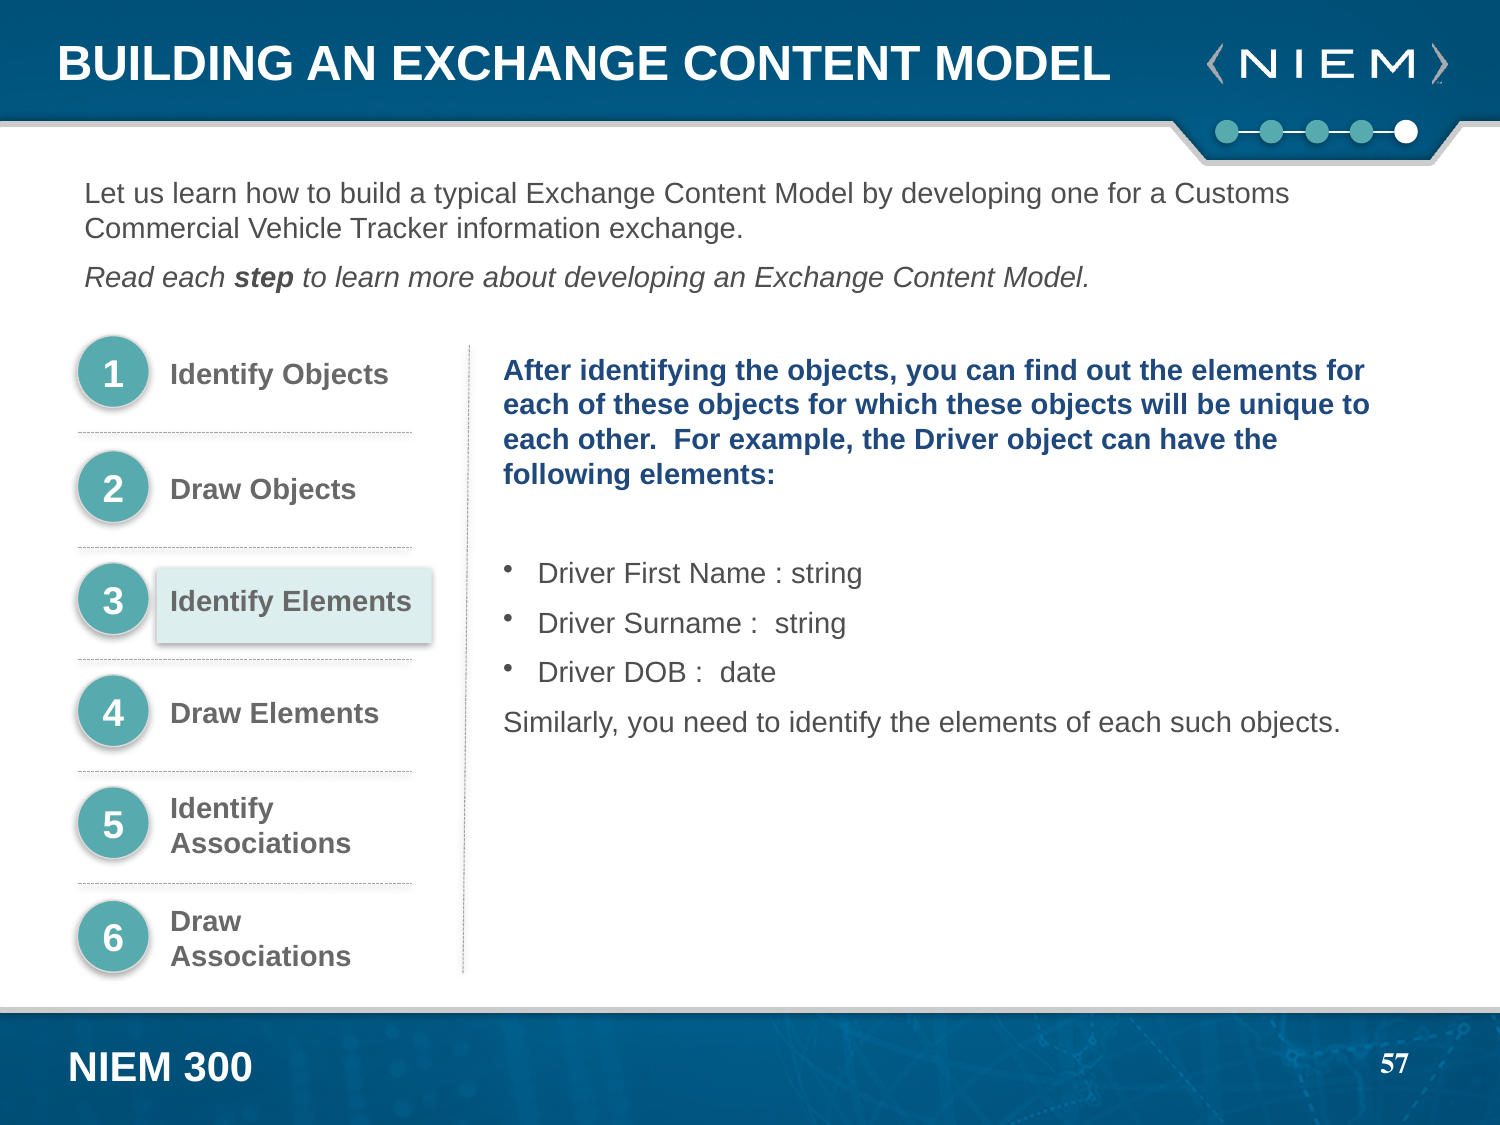

# Building an exchange content model

Let us learn how to build a typical Exchange Content Model by developing one for a Customs Commercial Vehicle Tracker information exchange.
Read each step to learn more about developing an Exchange Content Model.
Identify Objects

1
After identifying the objects, you can find out the elements for each of these objects for which these objects will be unique to each other.  For example, the Driver object can have the following elements:

Driver First Name : string
Driver Surname :  string
Driver DOB :  date
Similarly, you need to identify the elements of each such objects.
Draw Objects

2
Identify Elements

3

Draw Elements

4
Identify Associations

5
Draw Associations

6
57